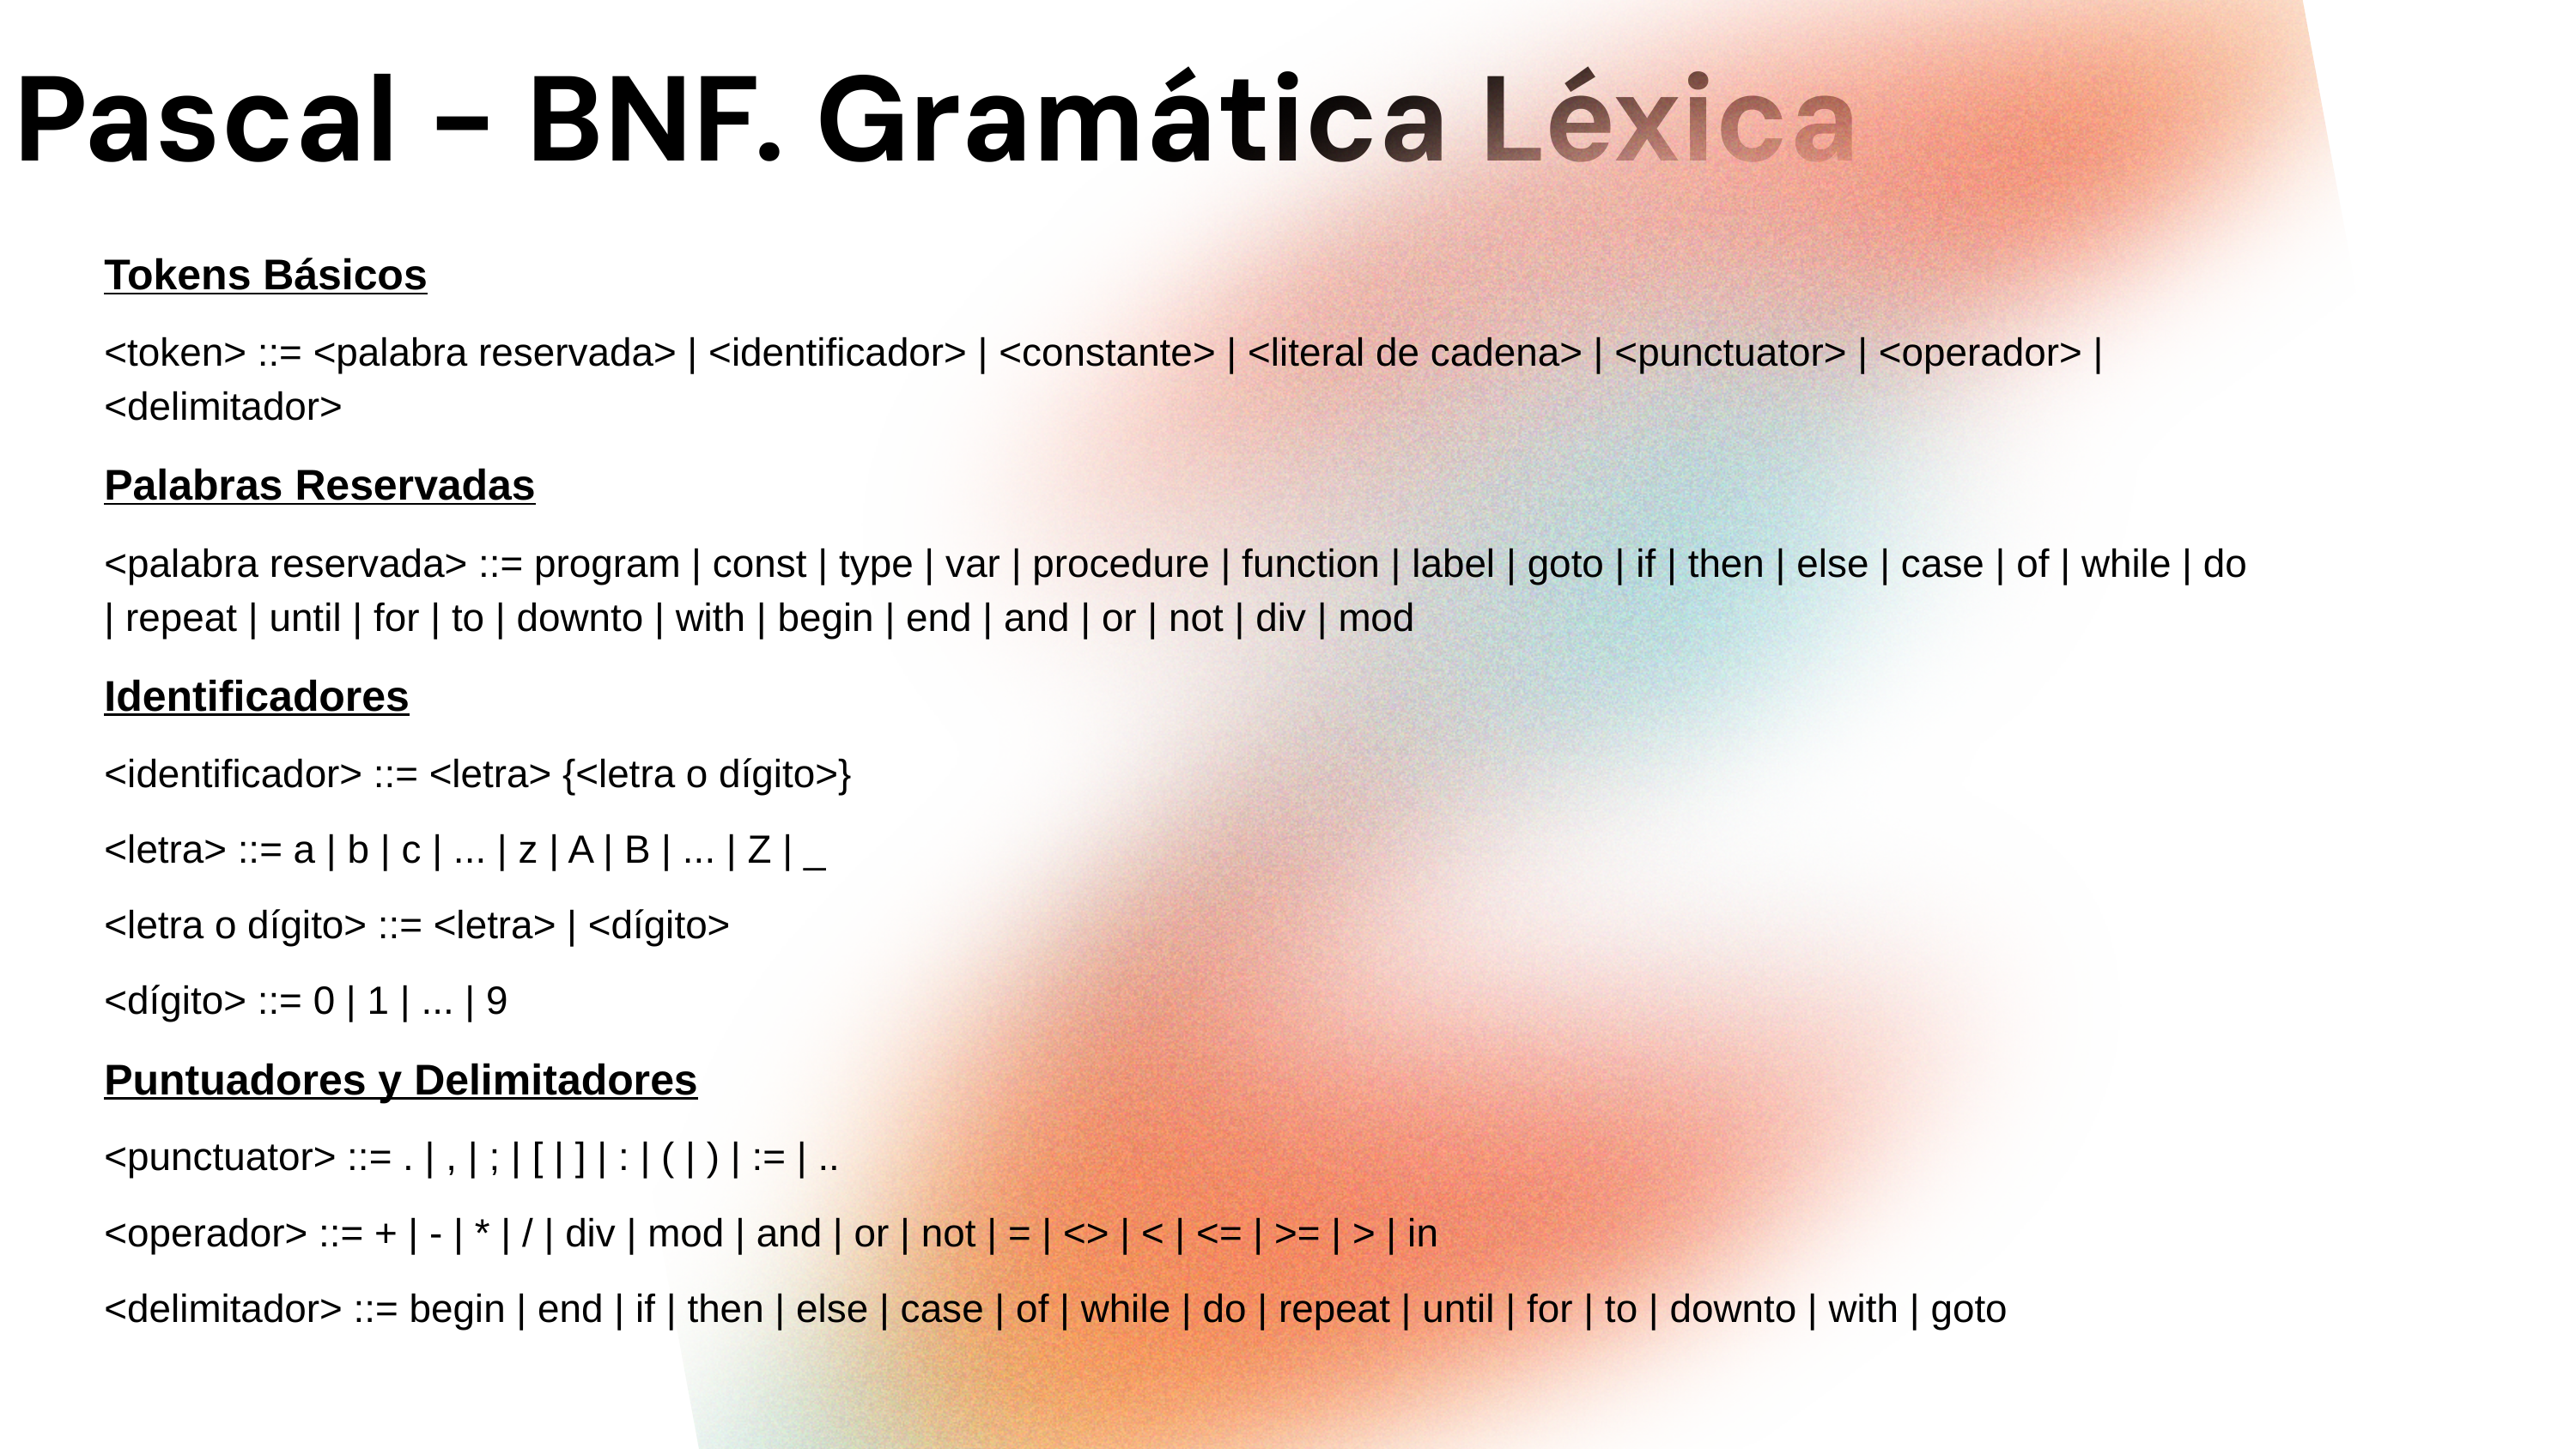

Pascal - BNF. Gramática Léxica

Tokens Básicos
<token> ::= <palabra reservada> | <identificador> | <constante> | <literal de cadena> | <punctuator> | <operador> | <delimitador>
Palabras Reservadas
<palabra reservada> ::= program | const | type | var | procedure | function | label | goto | if | then | else | case | of | while | do | repeat | until | for | to | downto | with | begin | end | and | or | not | div | mod
Identificadores
<identificador> ::= <letra> {<letra o dígito>}
<letra> ::= a | b | c | ... | z | A | B | ... | Z | _
<letra o dígito> ::= <letra> | <dígito>
<dígito> ::= 0 | 1 | ... | 9
Puntuadores y Delimitadores
<punctuator> ::= . | , | ; | [ | ] | : | ( | ) | := | ..
<operador> ::= + | - | * | / | div | mod | and | or | not | = | <> | < | <= | >= | > | in
<delimitador> ::= begin | end | if | then | else | case | of | while | do | repeat | until | for | to | downto | with | goto